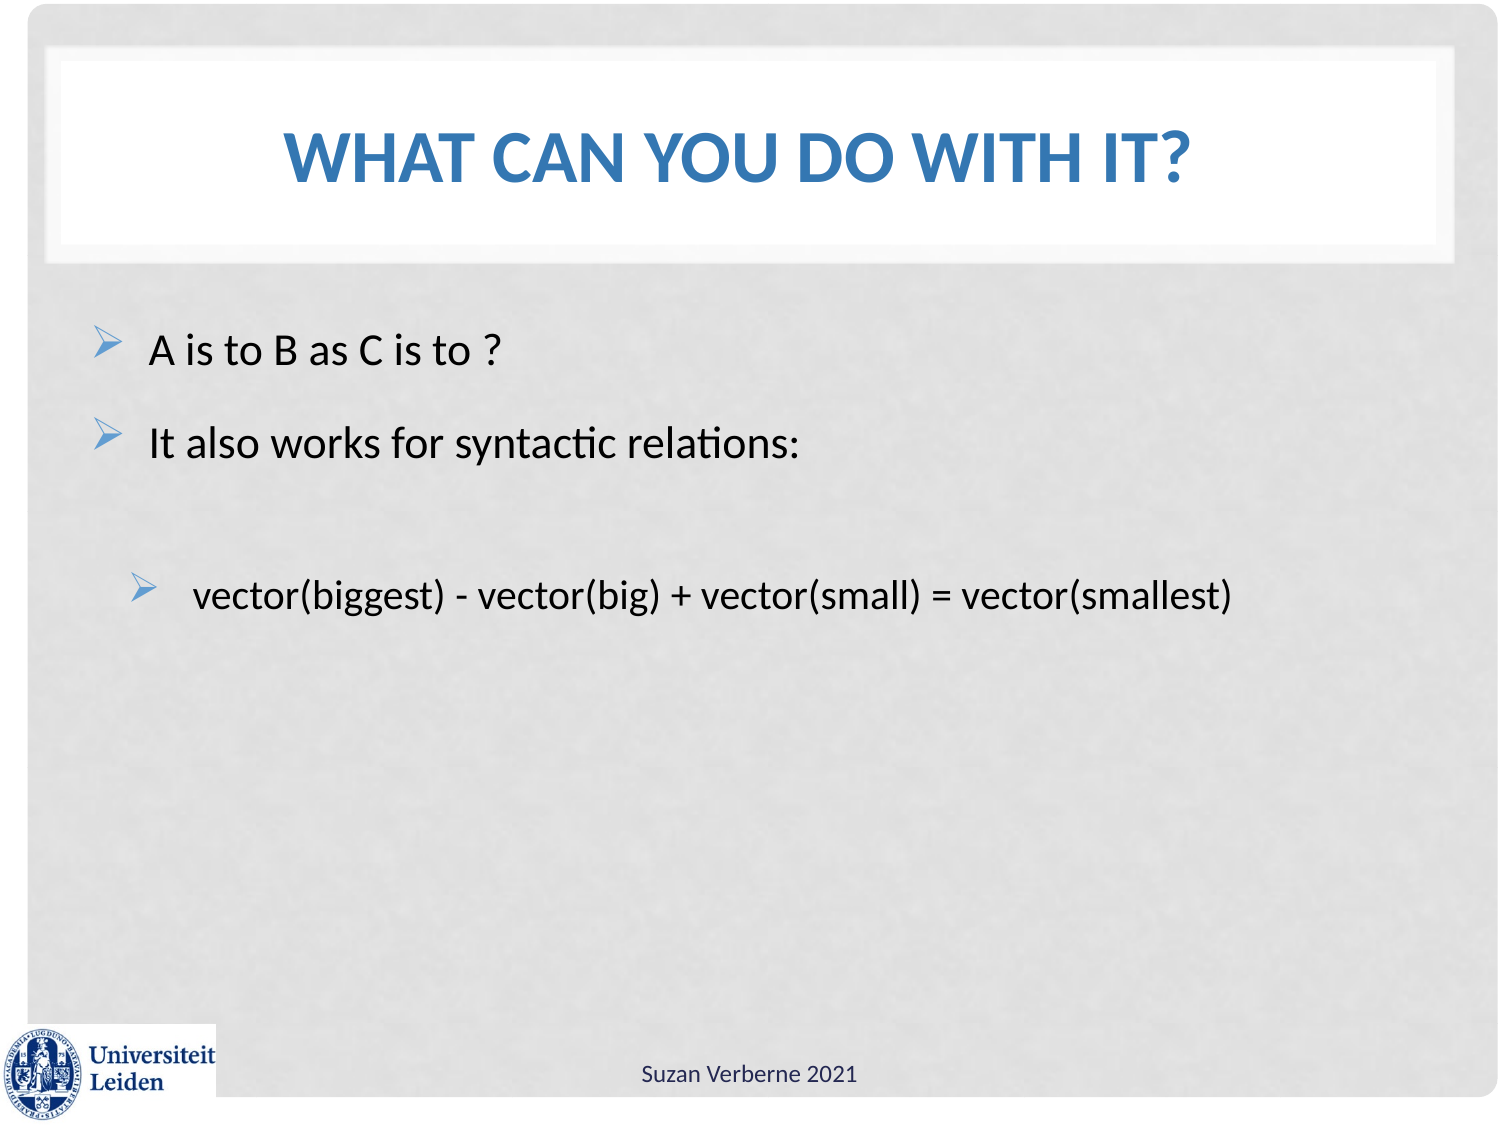

# What can you do with it?
A is to B as C is to ?
It also works for syntactic relations:

vector(biggest) - vector(big) + vector(small) = vector(smallest)

Suzan Verberne 2021